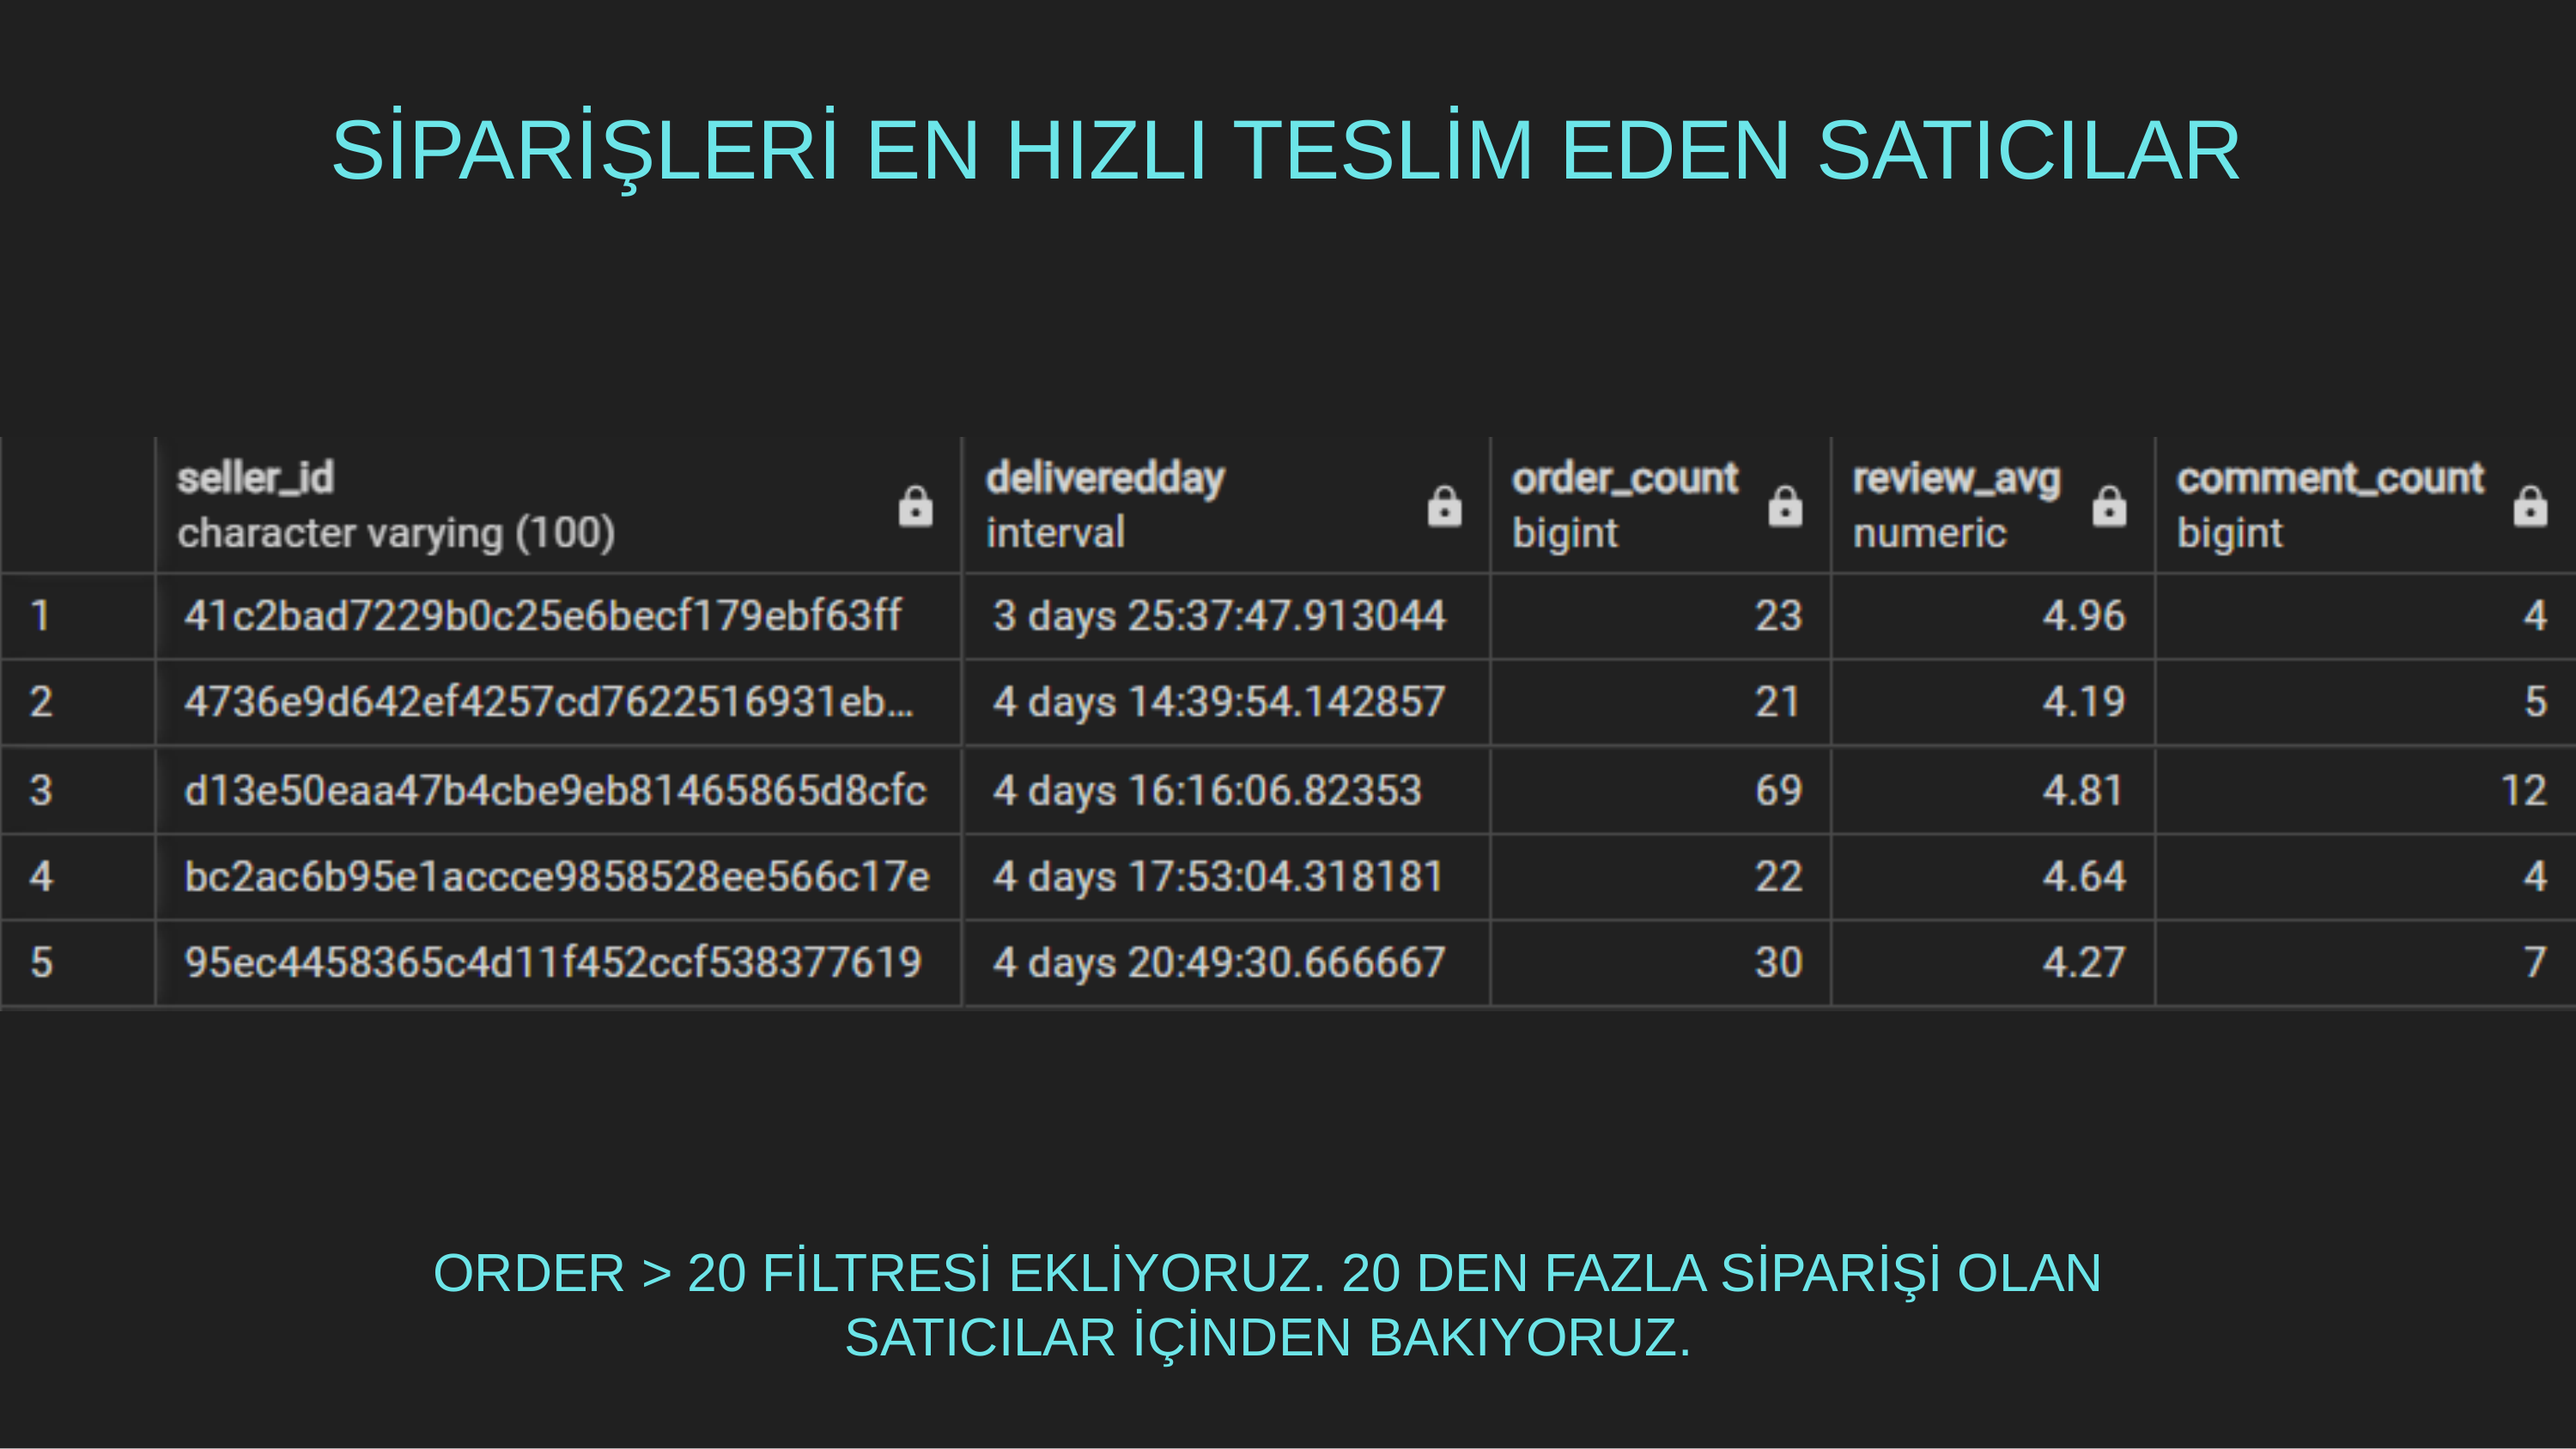

SİPARİŞLERİ EN HIZLI TESLİM EDEN SATICILAR

ORDER > 20 FİLTRESİ EKLİYORUZ. 20 DEN FAZLA SİPARİŞİ OLAN SATICILAR İÇİNDEN BAKIYORUZ.